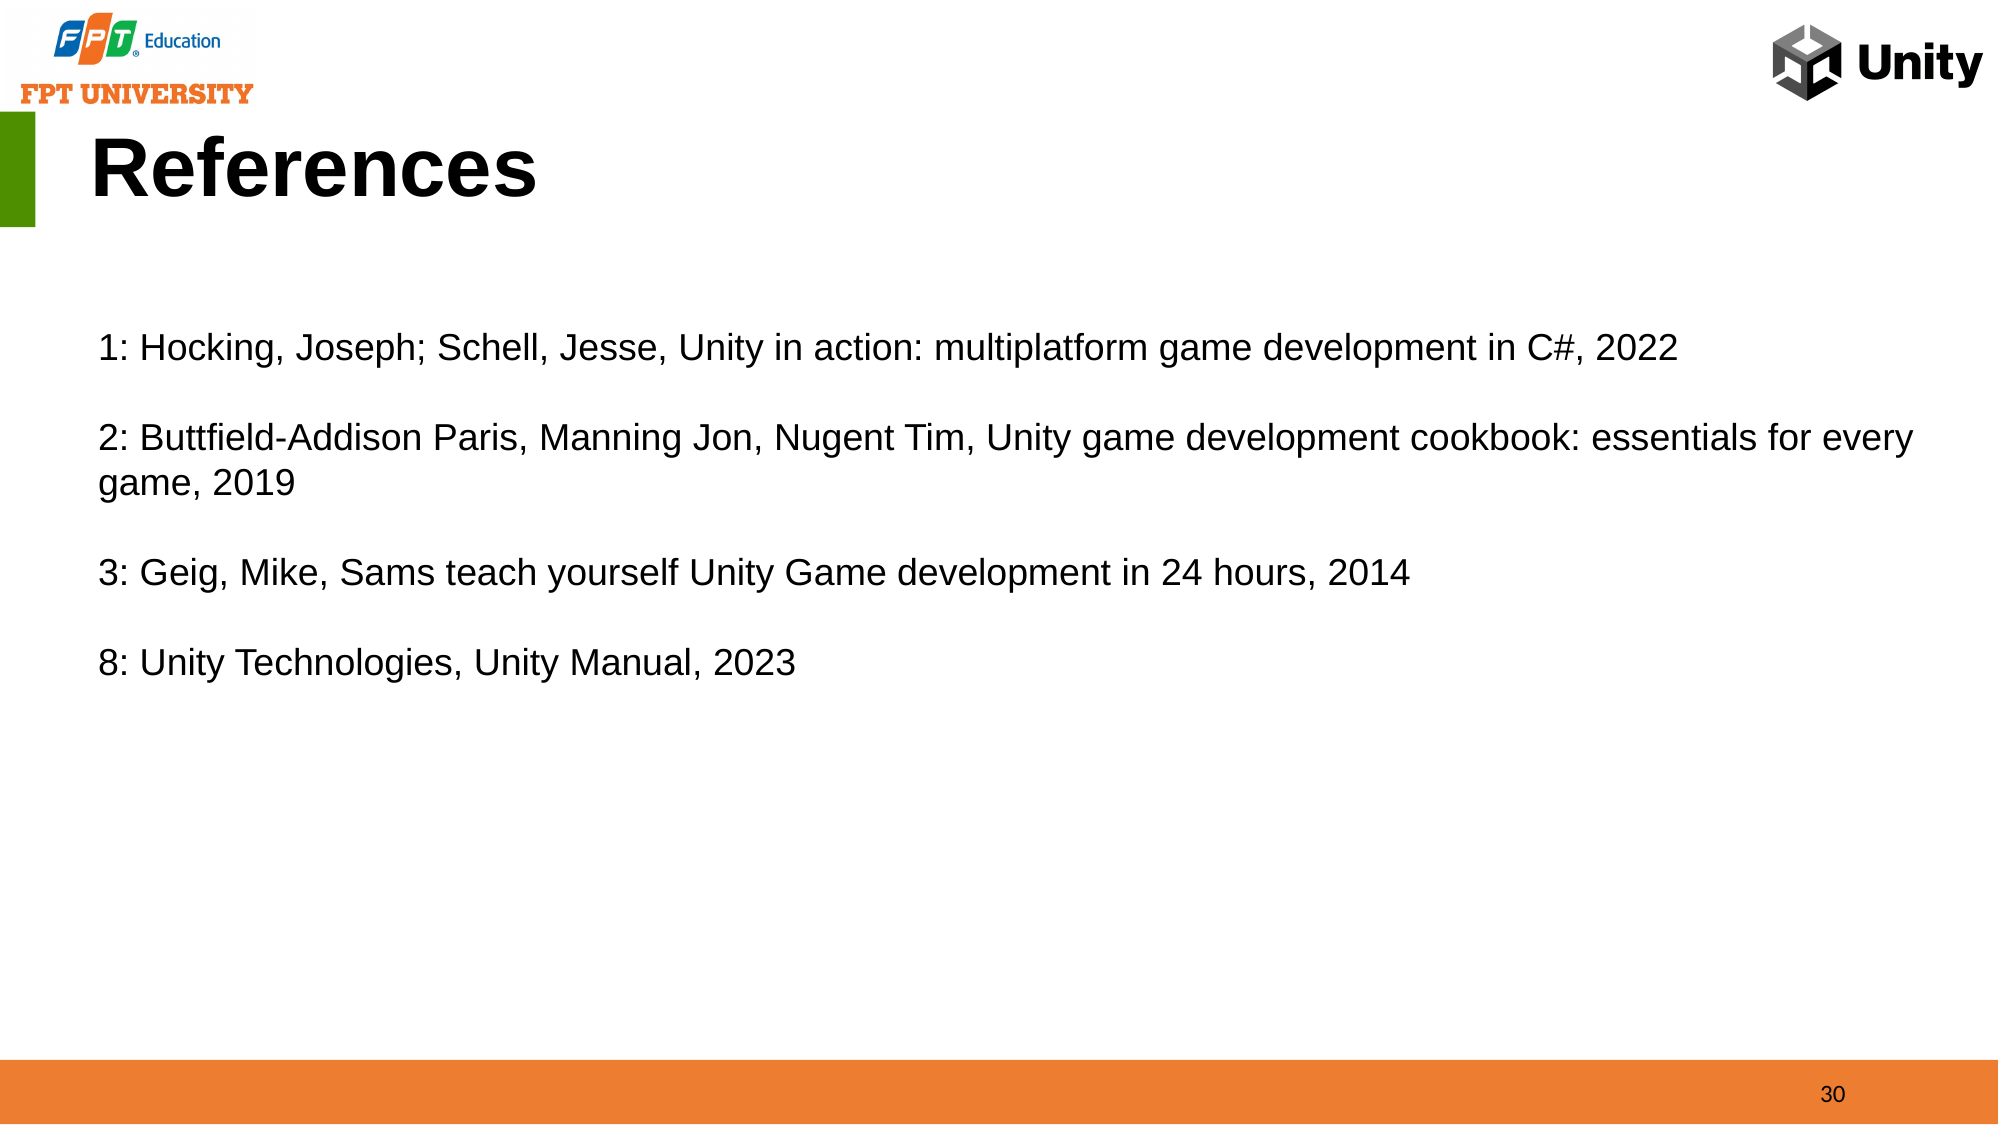

References

1: Hocking, Joseph; Schell, Jesse, Unity in action: multiplatform game development in C#, 2022

2: Buttfield-Addison Paris, Manning Jon, Nugent Tim, Unity game development cookbook: essentials for every game, 2019

3: Geig, Mike, Sams teach yourself Unity Game development in 24 hours, 2014

8: Unity Technologies, Unity Manual, 2023
30